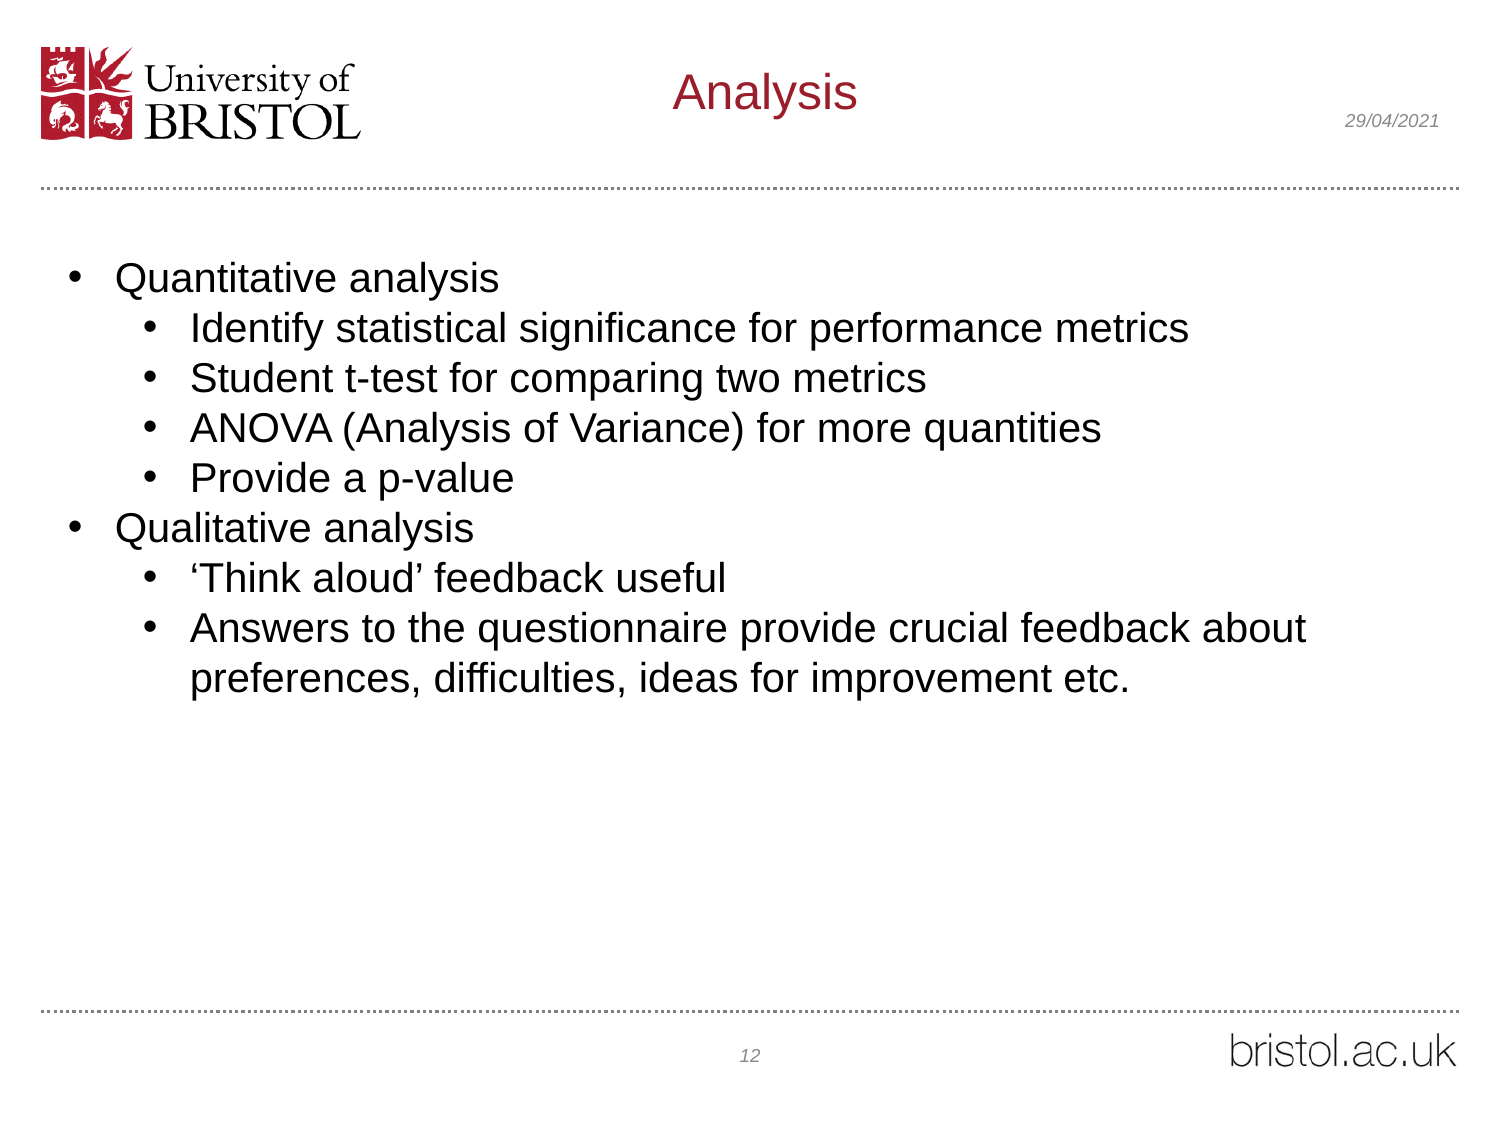

# Analysis
29/04/2021
Quantitative analysis
Identify statistical significance for performance metrics
Student t-test for comparing two metrics
ANOVA (Analysis of Variance) for more quantities
Provide a p-value
Qualitative analysis
‘Think aloud’ feedback useful
Answers to the questionnaire provide crucial feedback about preferences, difficulties, ideas for improvement etc.

12